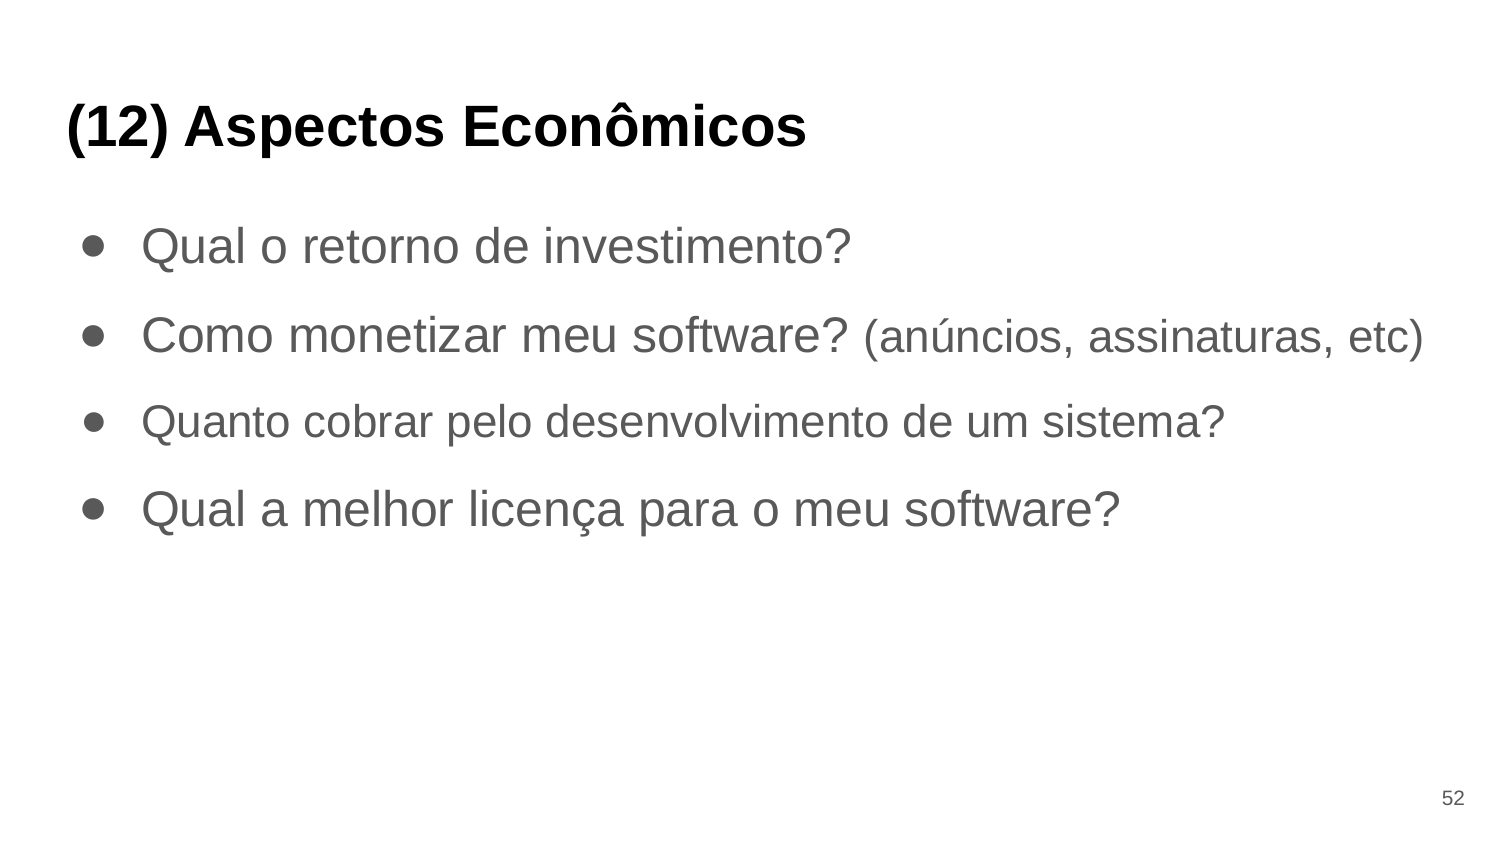

# (12) Aspectos Econômicos
Qual o retorno de investimento?
Como monetizar meu software? (anúncios, assinaturas, etc)
Quanto cobrar pelo desenvolvimento de um sistema?
Qual a melhor licença para o meu software?

52